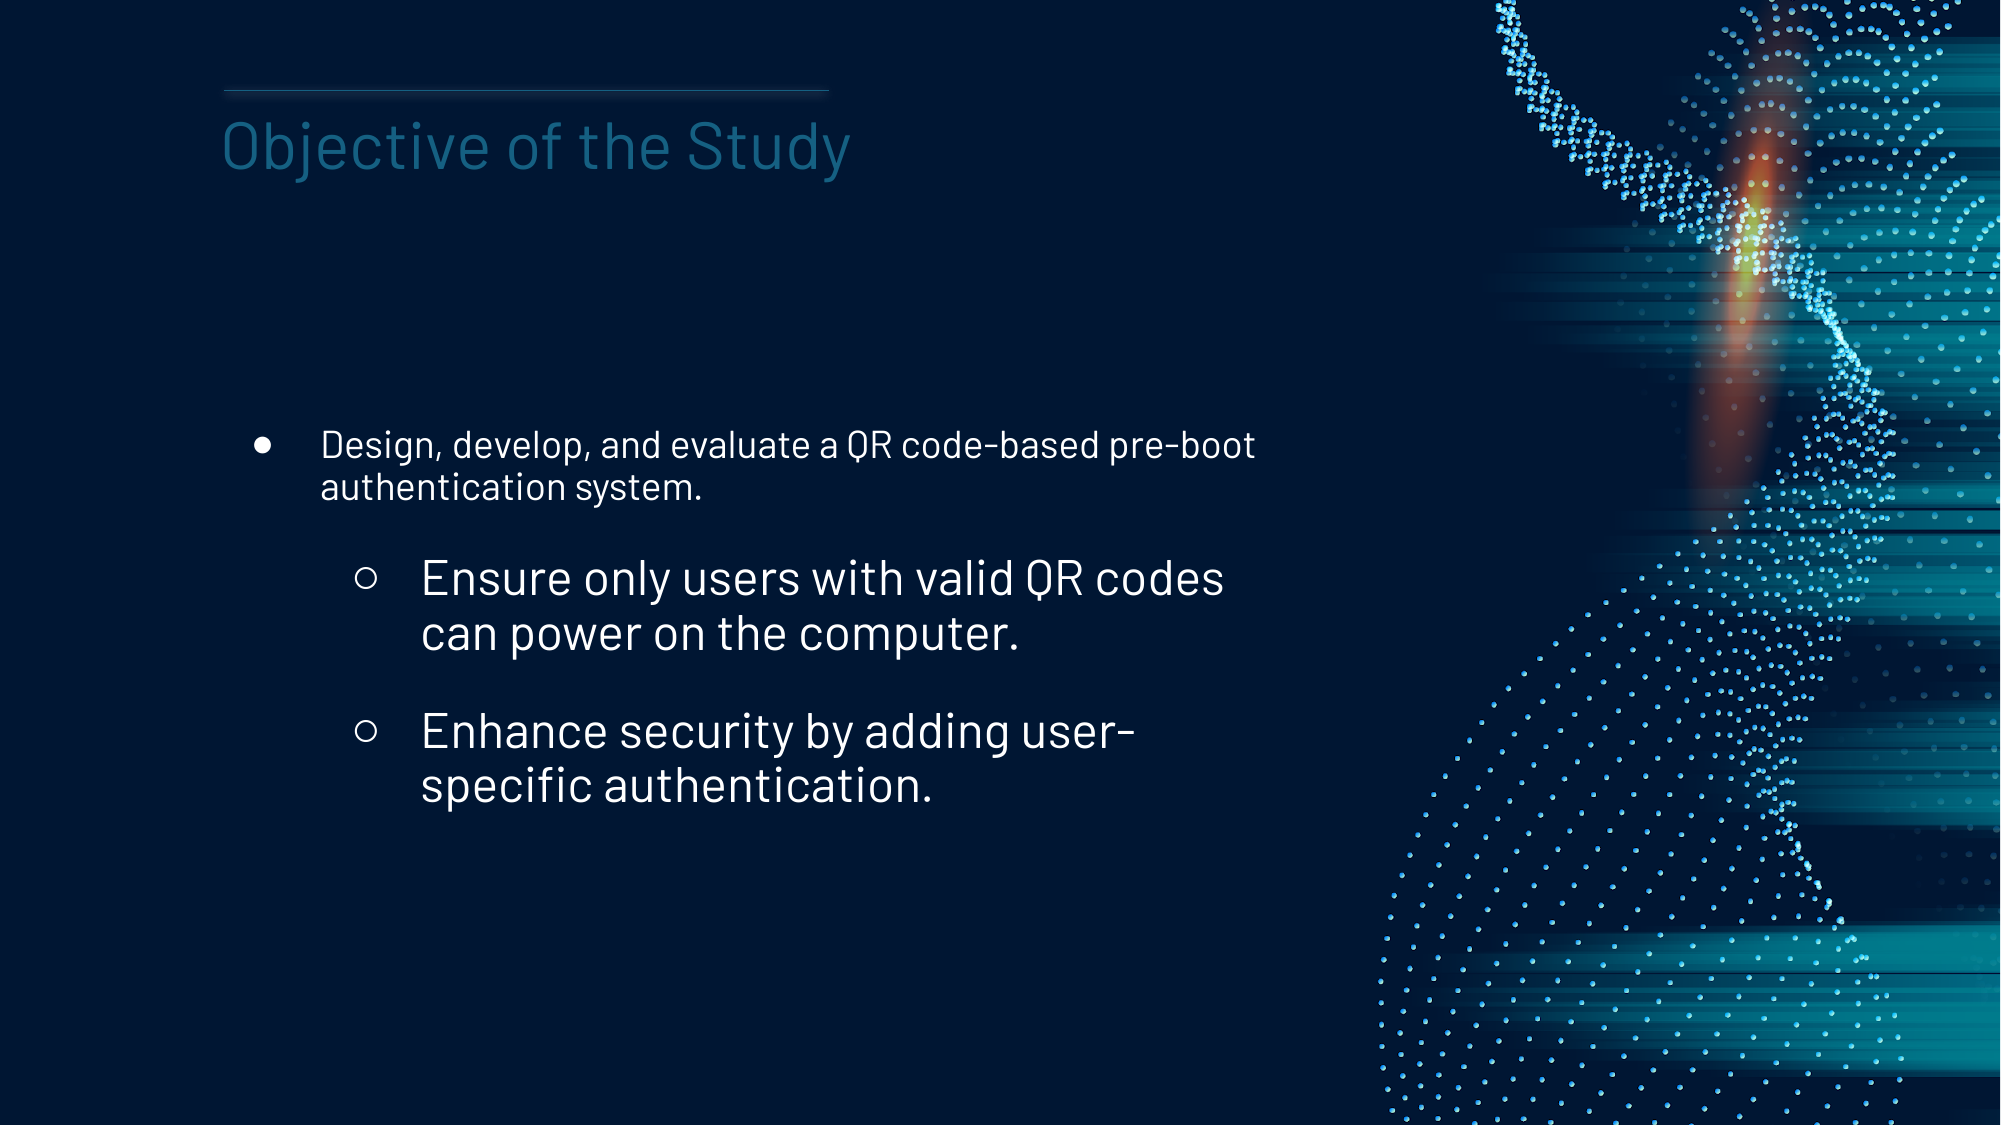

# Objective of the Study

Design, develop, and evaluate a QR code-based pre-boot authentication system.
Ensure only users with valid QR codes can power on the computer.
Enhance security by adding user-specific authentication.